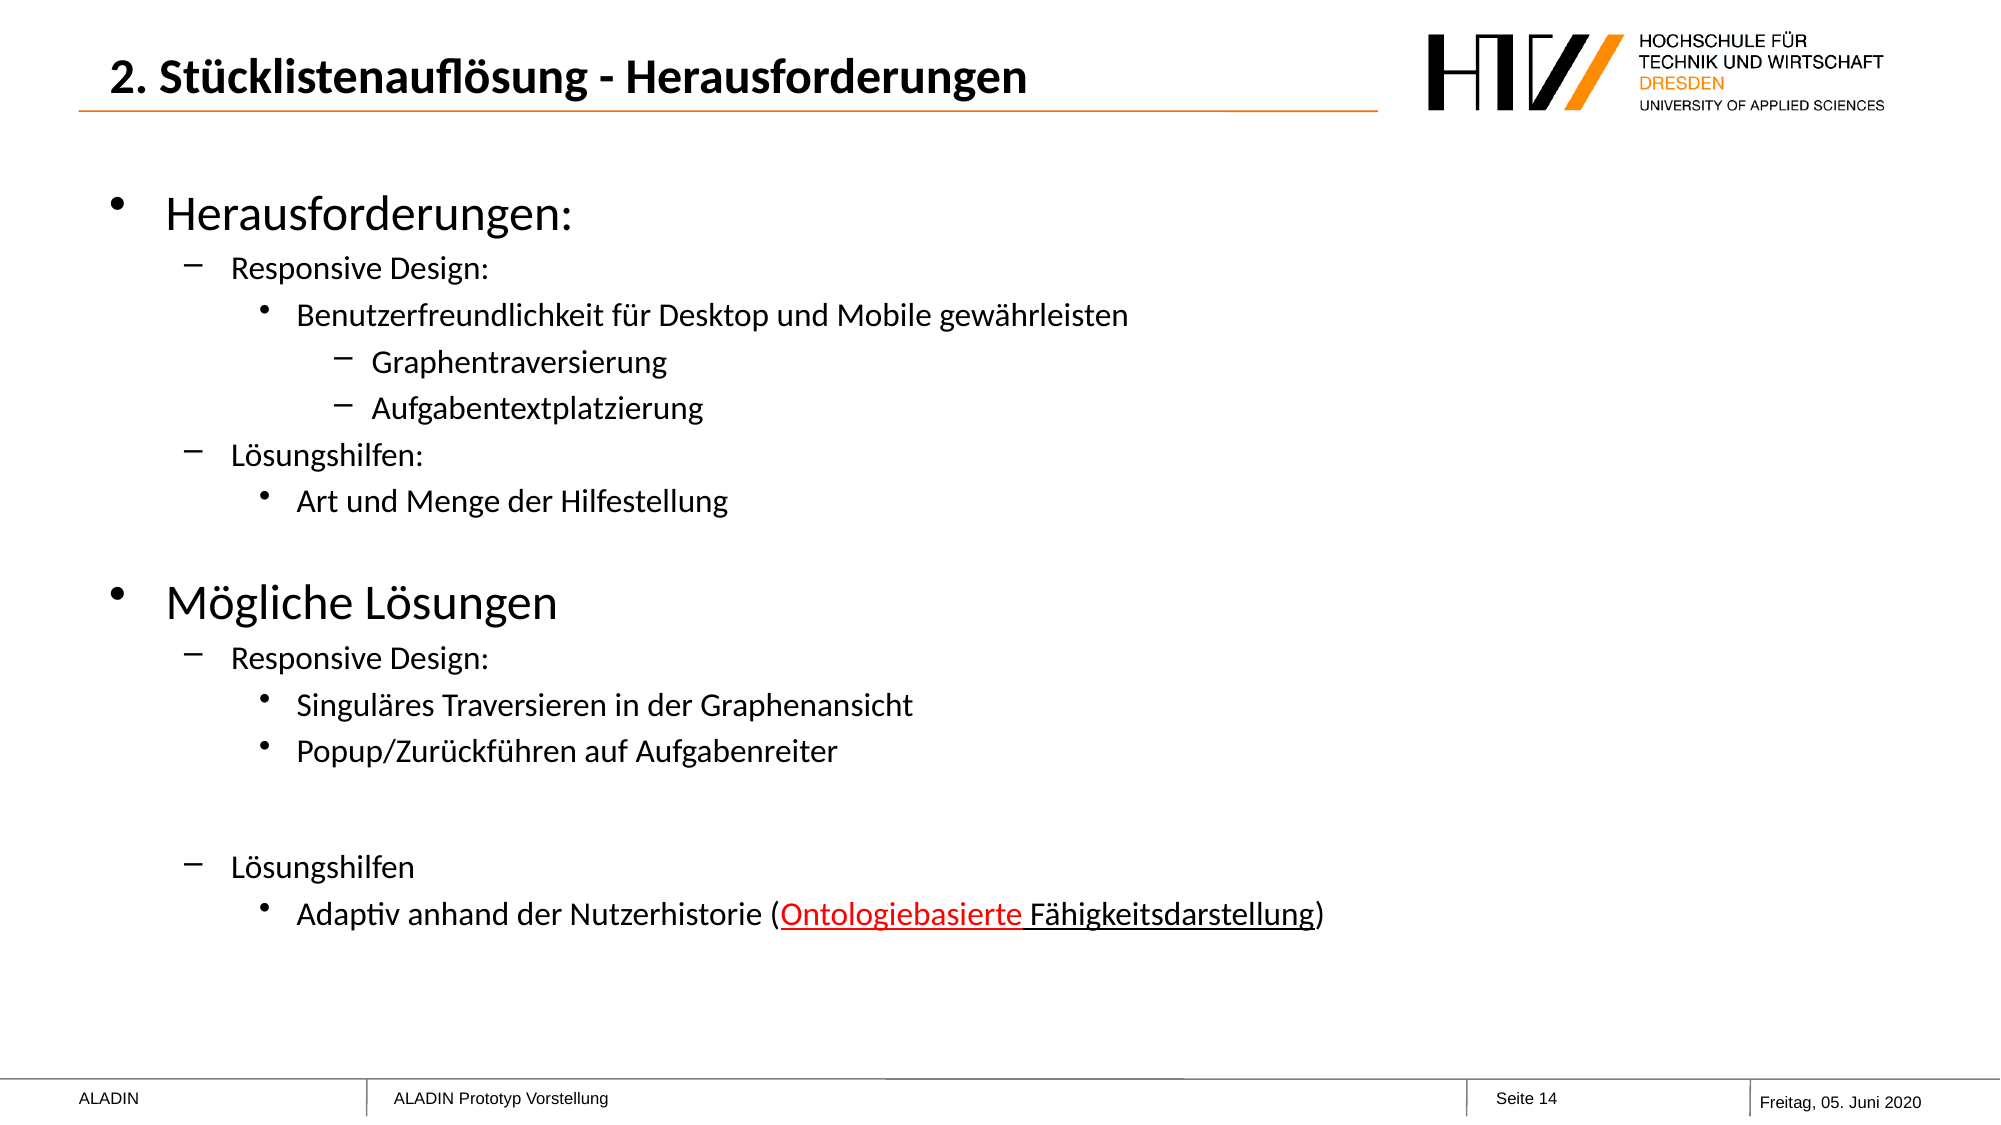

# 2. Stücklistenauflösung - Herausforderungen
Herausforderungen:
Responsive Design:
Benutzerfreundlichkeit für Desktop und Mobile gewährleisten
Graphentraversierung
Aufgabentextplatzierung
Lösungshilfen:
Art und Menge der Hilfestellung
Mögliche Lösungen
Responsive Design:
Singuläres Traversieren in der Graphenansicht
Popup/Zurückführen auf Aufgabenreiter

Lösungshilfen
Adaptiv anhand der Nutzerhistorie (Ontologiebasierte Fähigkeitsdarstellung)